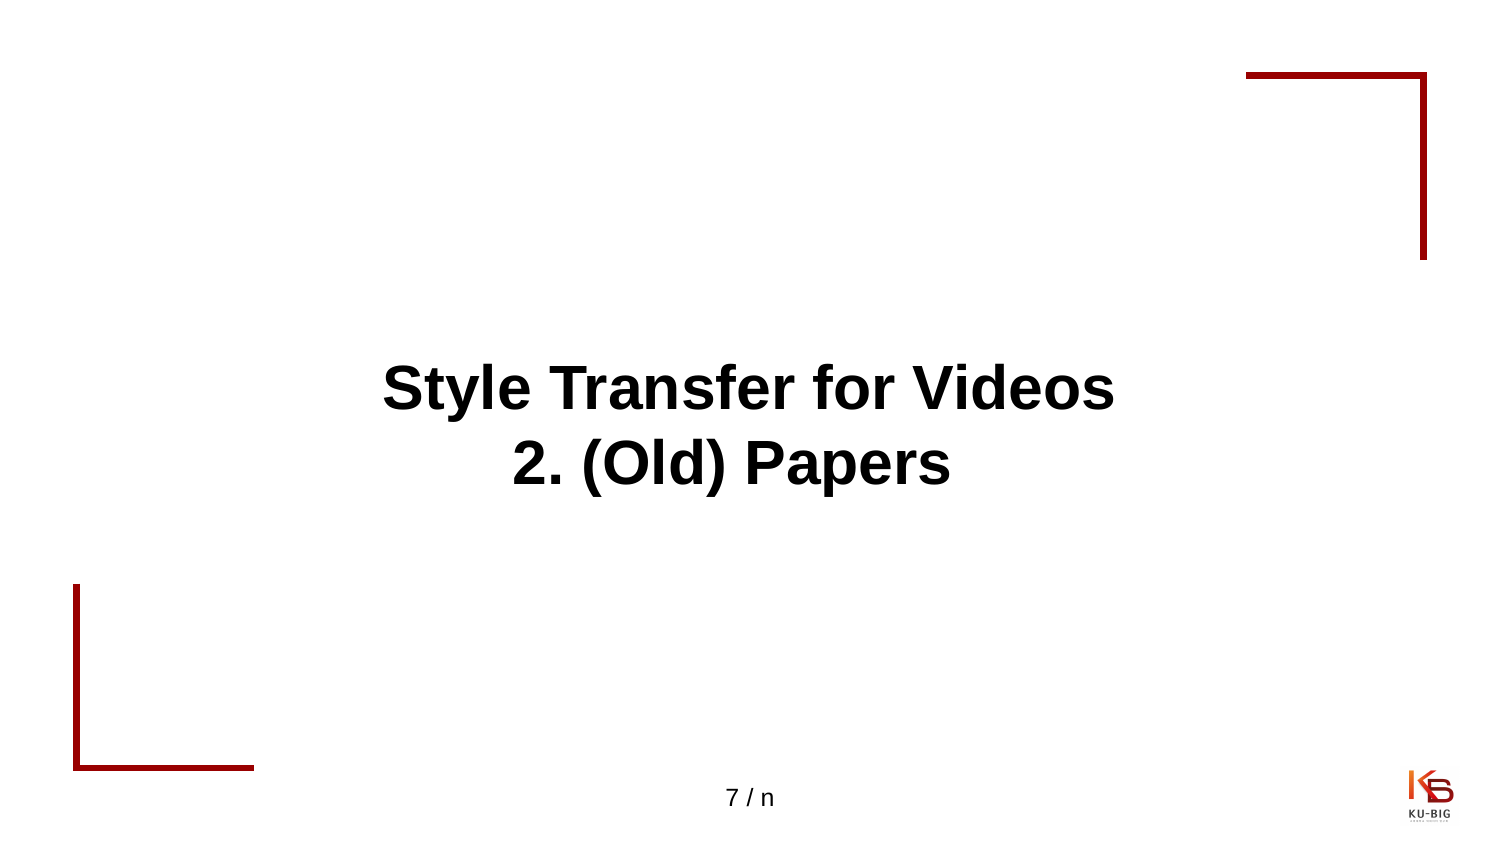

# Style Transfer for Videos 2. (Old) Papers
7 / n